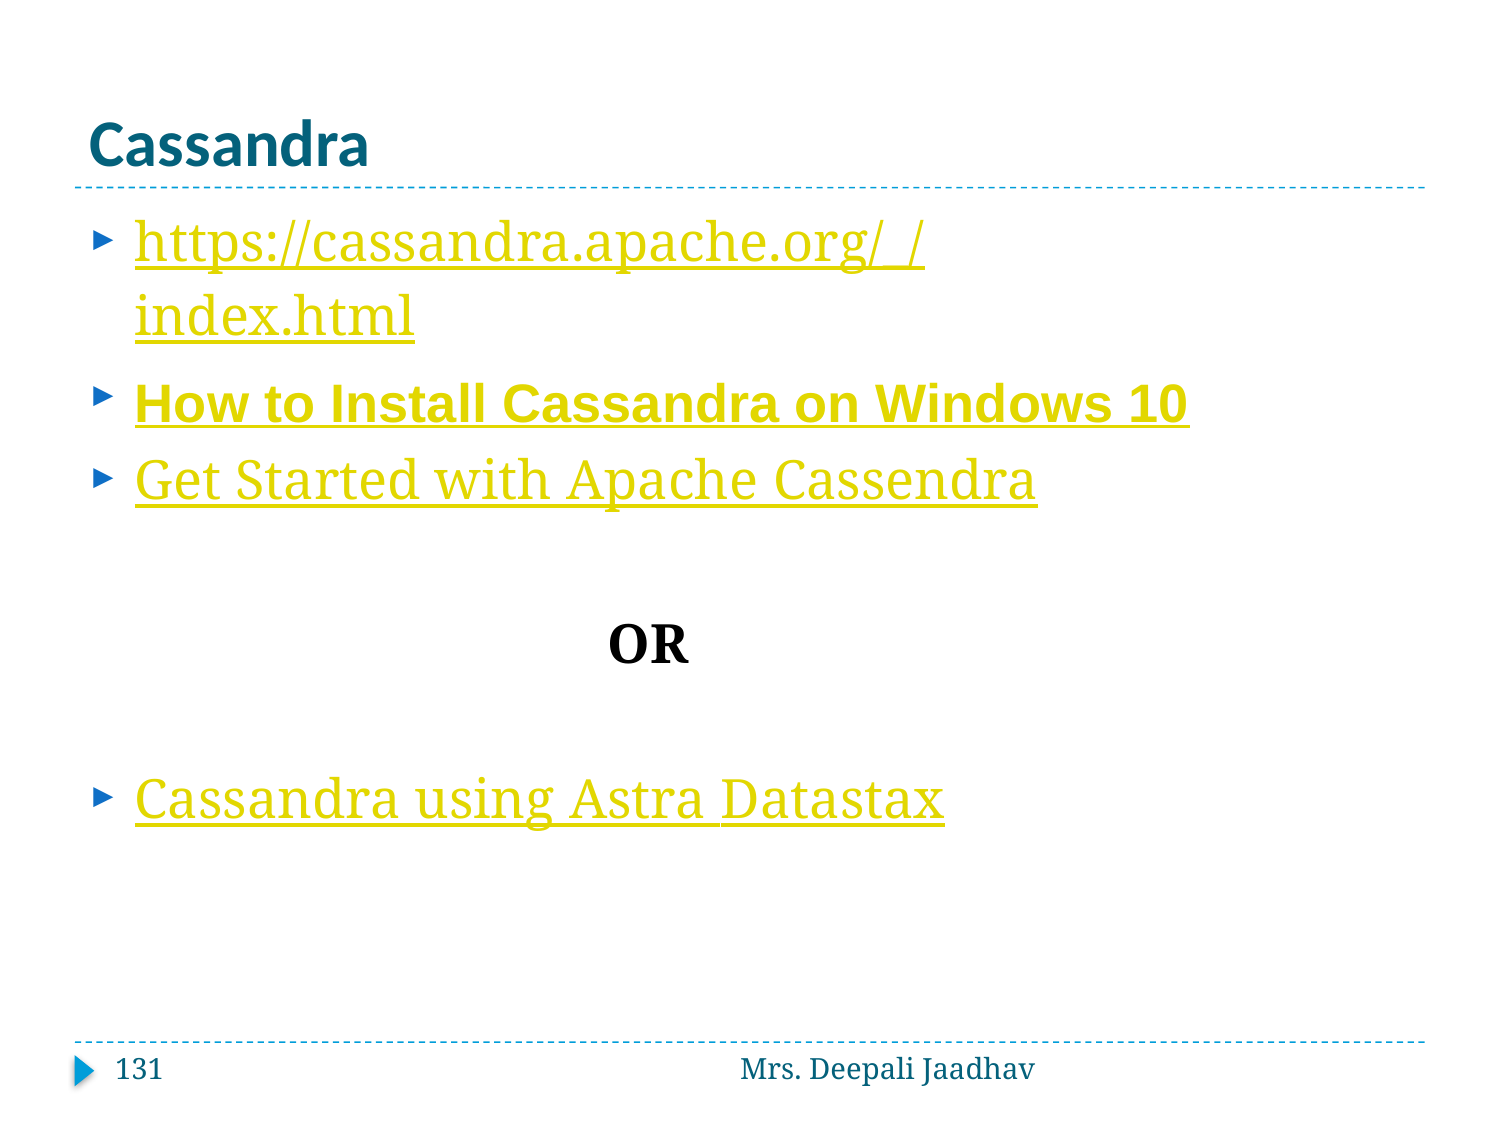

# Cassandra
https://cassandra.apache.org/_/index.html
How to Install Cassandra on Windows 10
Get Started with Apache Cassendra

                                     OR

Cassandra using Astra Datastax

131
Mrs. Deepali Jaadhav